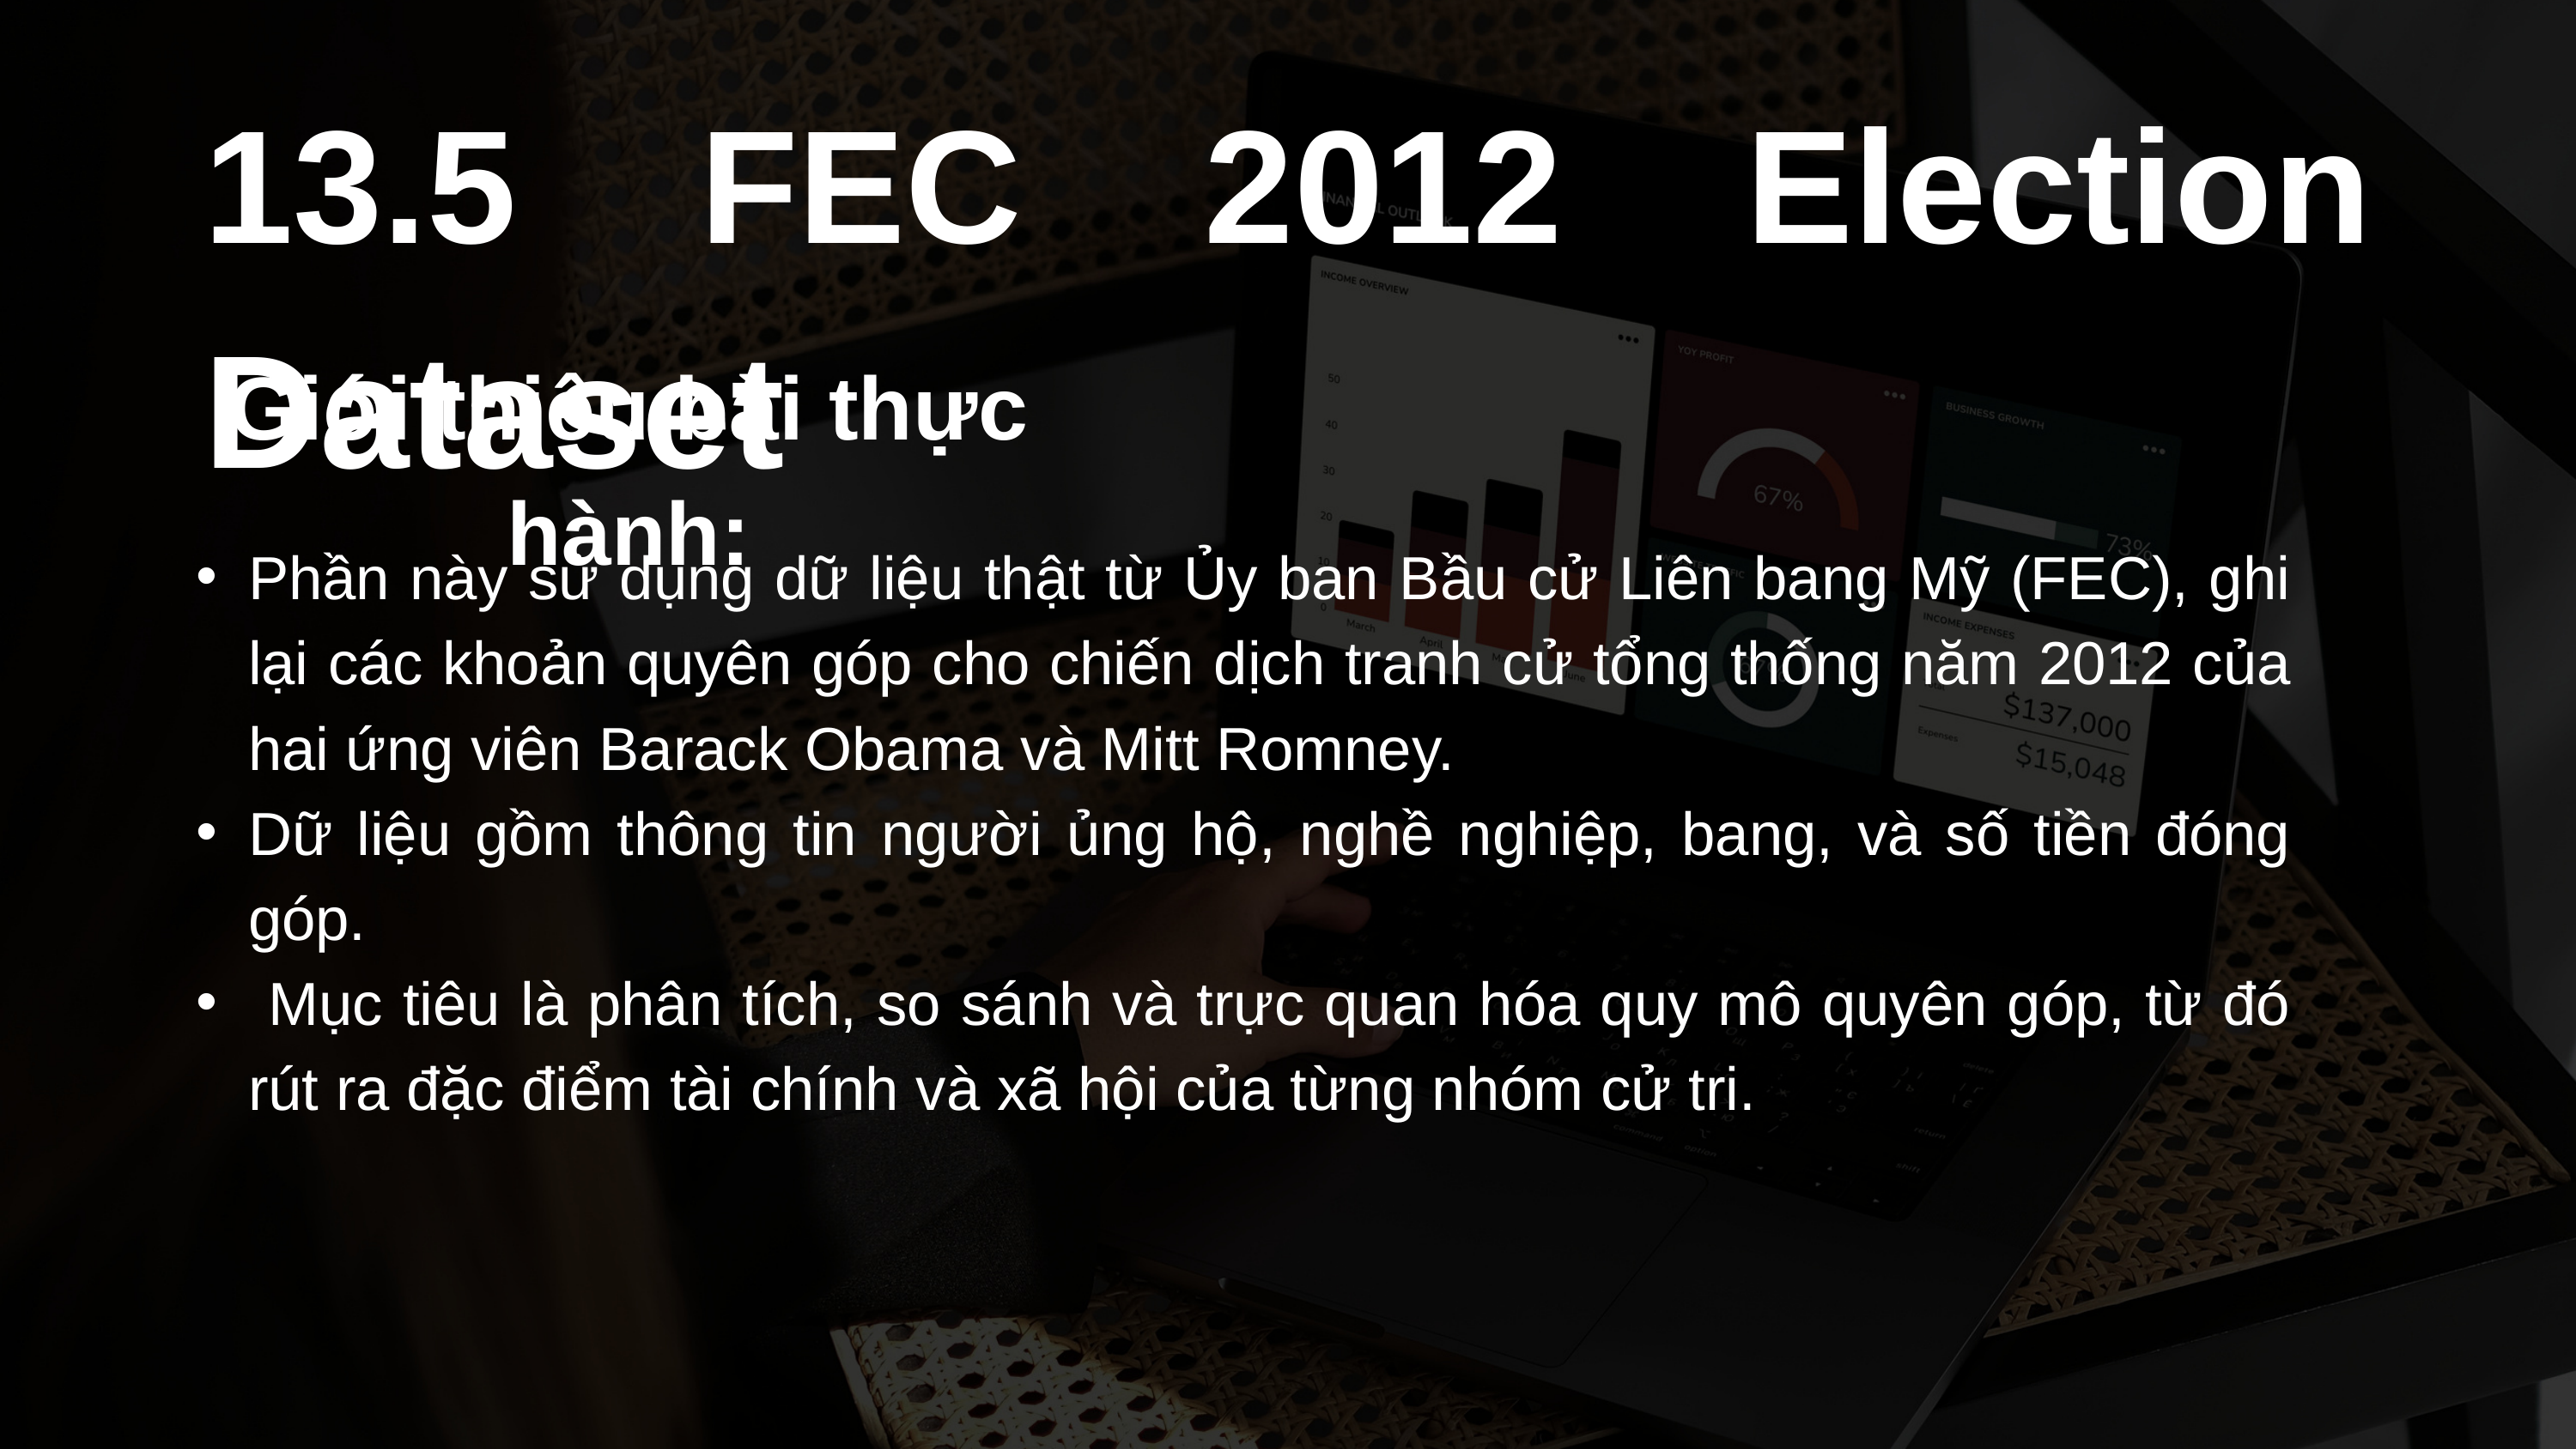

13.5 FEC 2012 Election Dataset
Giới thiệu bài thực hành:
Phần này sử dụng dữ liệu thật từ Ủy ban Bầu cử Liên bang Mỹ (FEC), ghi lại các khoản quyên góp cho chiến dịch tranh cử tổng thống năm 2012 của hai ứng viên Barack Obama và Mitt Romney.
Dữ liệu gồm thông tin người ủng hộ, nghề nghiệp, bang, và số tiền đóng góp.
 Mục tiêu là phân tích, so sánh và trực quan hóa quy mô quyên góp, từ đó rút ra đặc điểm tài chính và xã hội của từng nhóm cử tri.